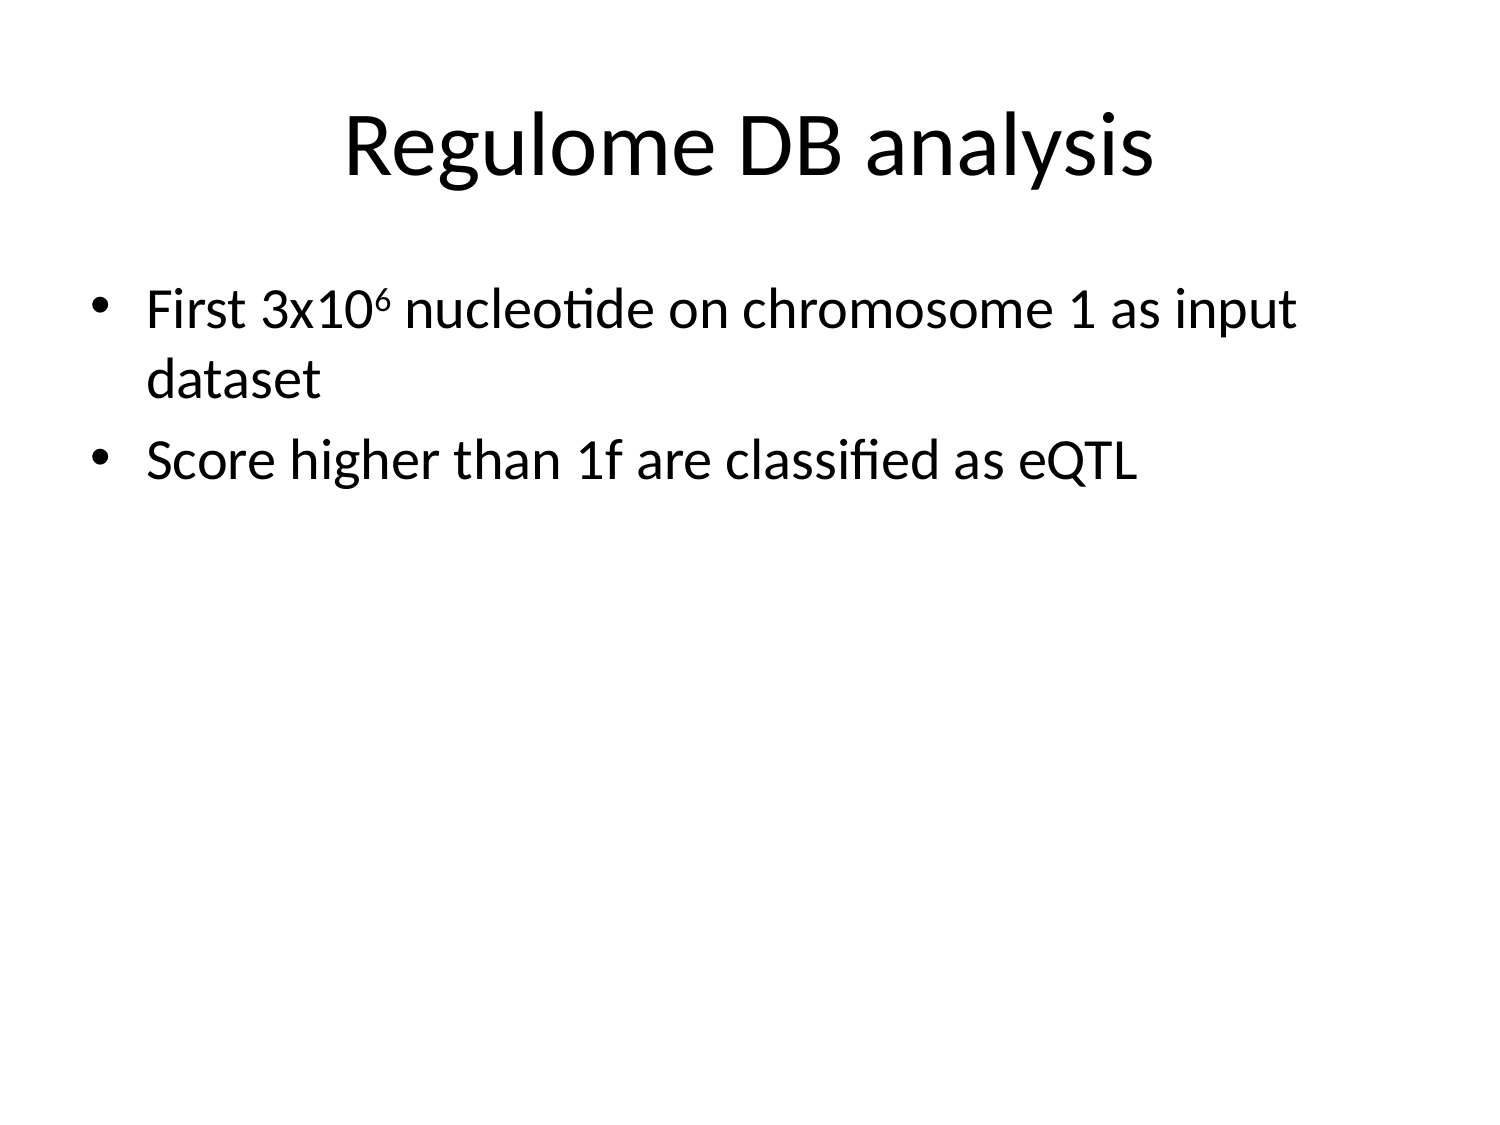

# Regulome DB analysis
First 3x106 nucleotide on chromosome 1 as input dataset
Score higher than 1f are classified as eQTL